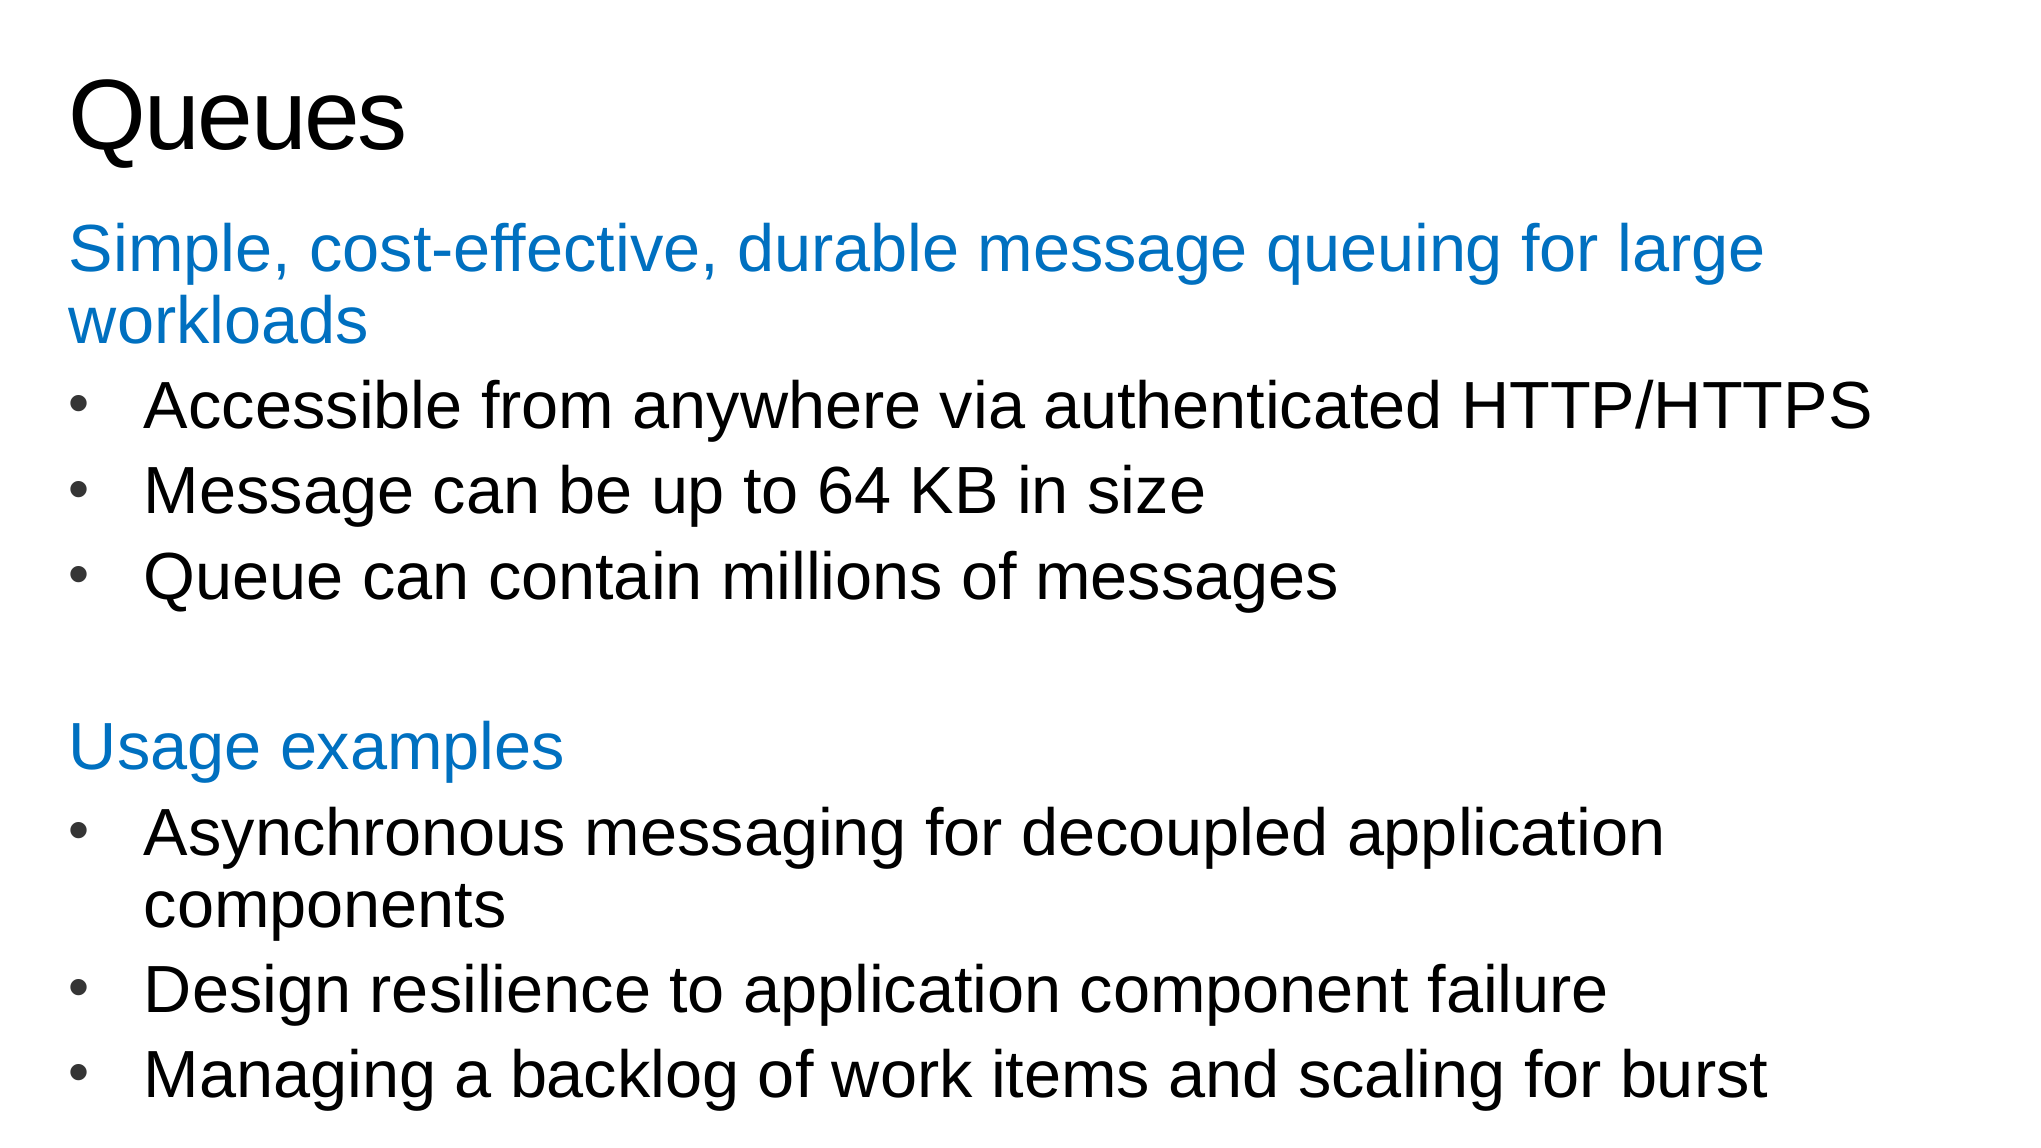

# Queues
Simple, cost-effective, durable message queuing for large workloads
Accessible from anywhere via authenticated HTTP/HTTPS
Message can be up to 64 KB in size
Queue can contain millions of messages

Usage examples
Asynchronous messaging for decoupled application components
Design resilience to application component failure
Managing a backlog of work items and scaling for burst